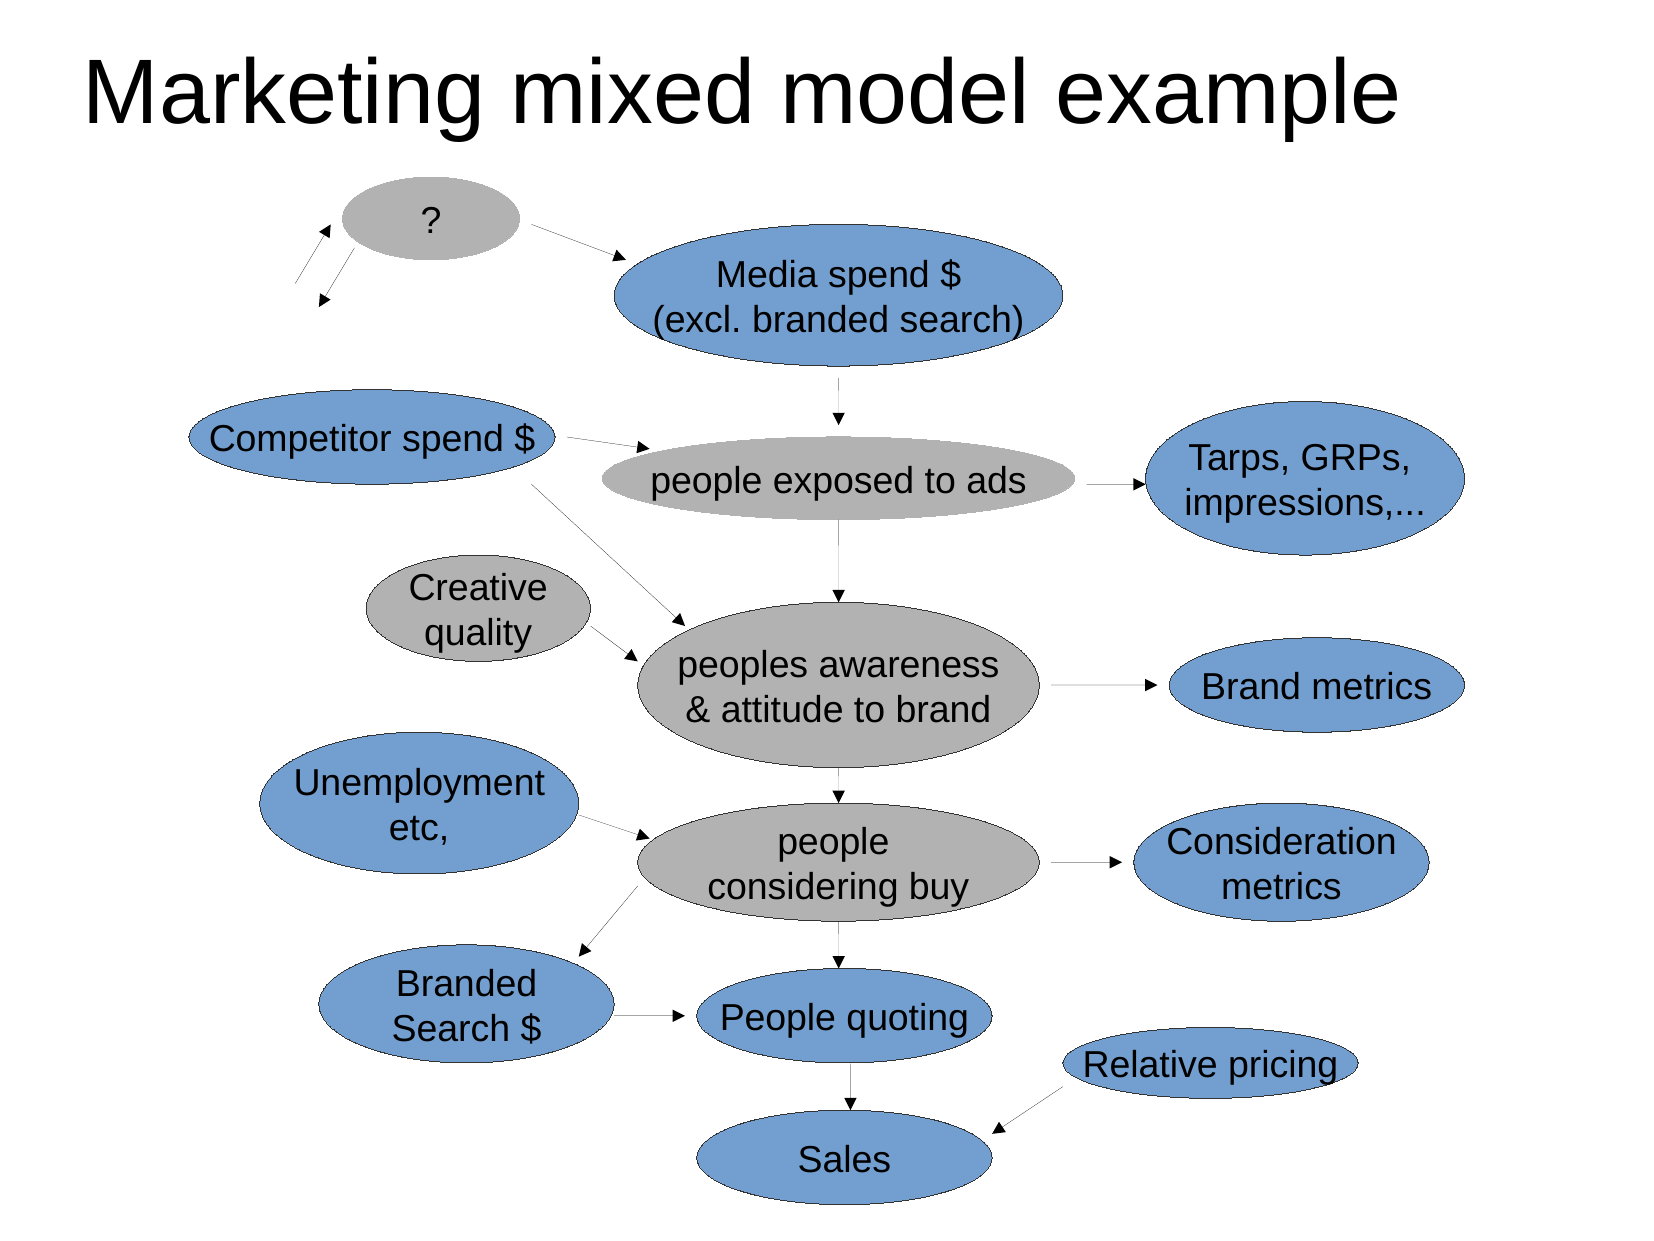

Marketing mixed model example

?

Media spend $
(excl. branded search)

Competitor spend $
Tarps, GRPs,
impressions,...

people exposed to ads

Creative
quality
peoples awareness
& attitude to brand

Brand metrics

Unemployment
etc,

people
considering buy
Consideration
metrics
Consideration
metrics

Branded
Search $
People quoting

Relative pricing

Sales